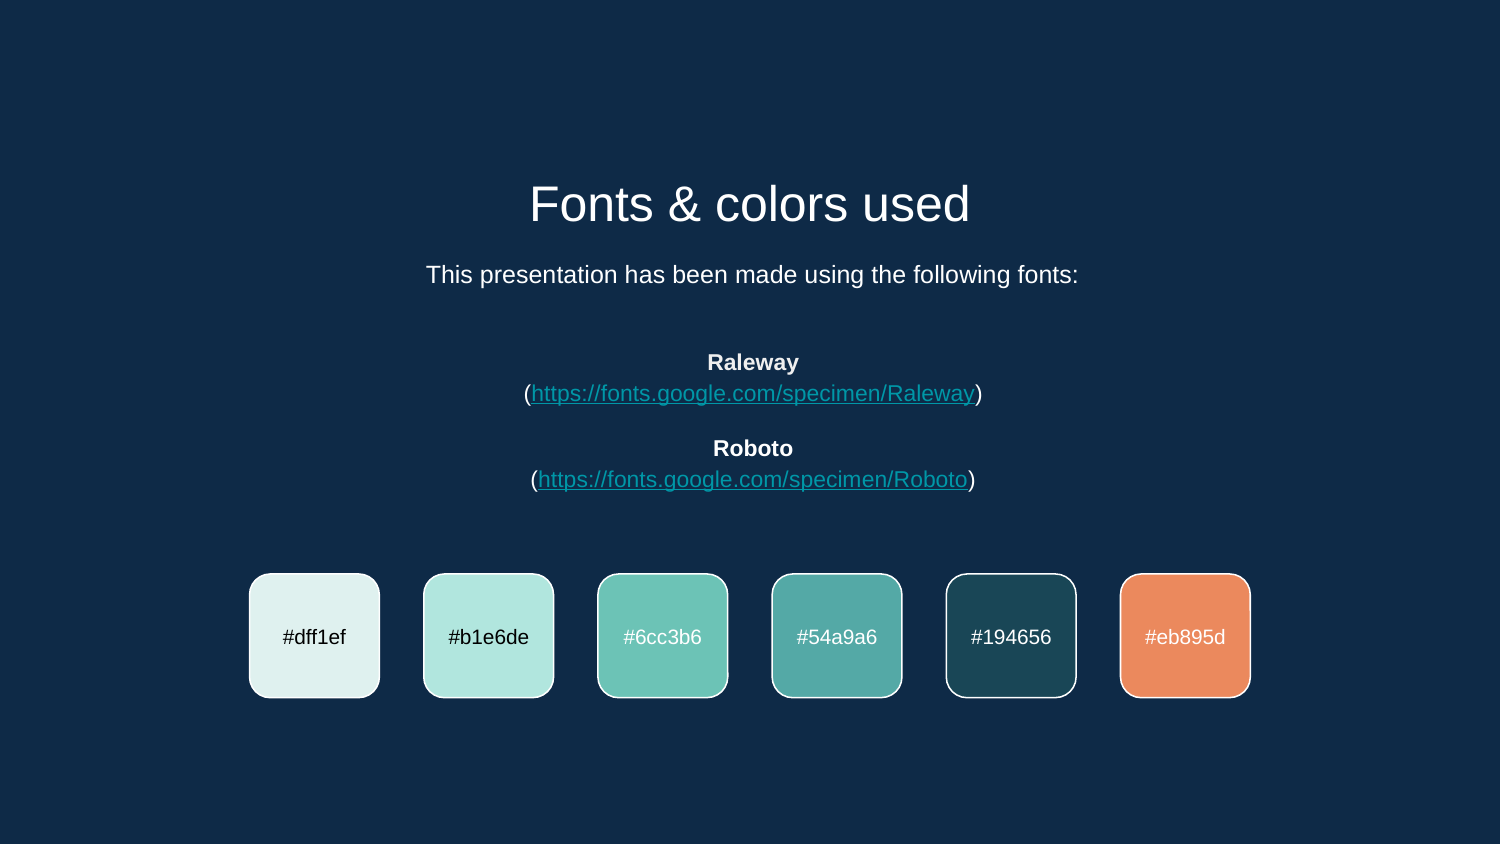

Fonts & colors used
This presentation has been made using the following fonts:

Raleway
(https://fonts.google.com/specimen/Raleway)

Roboto
(https://fonts.google.com/specimen/Roboto)

#dff1ef
#b1e6de
#6cc3b6
#54a9a6
#194656
#eb895d